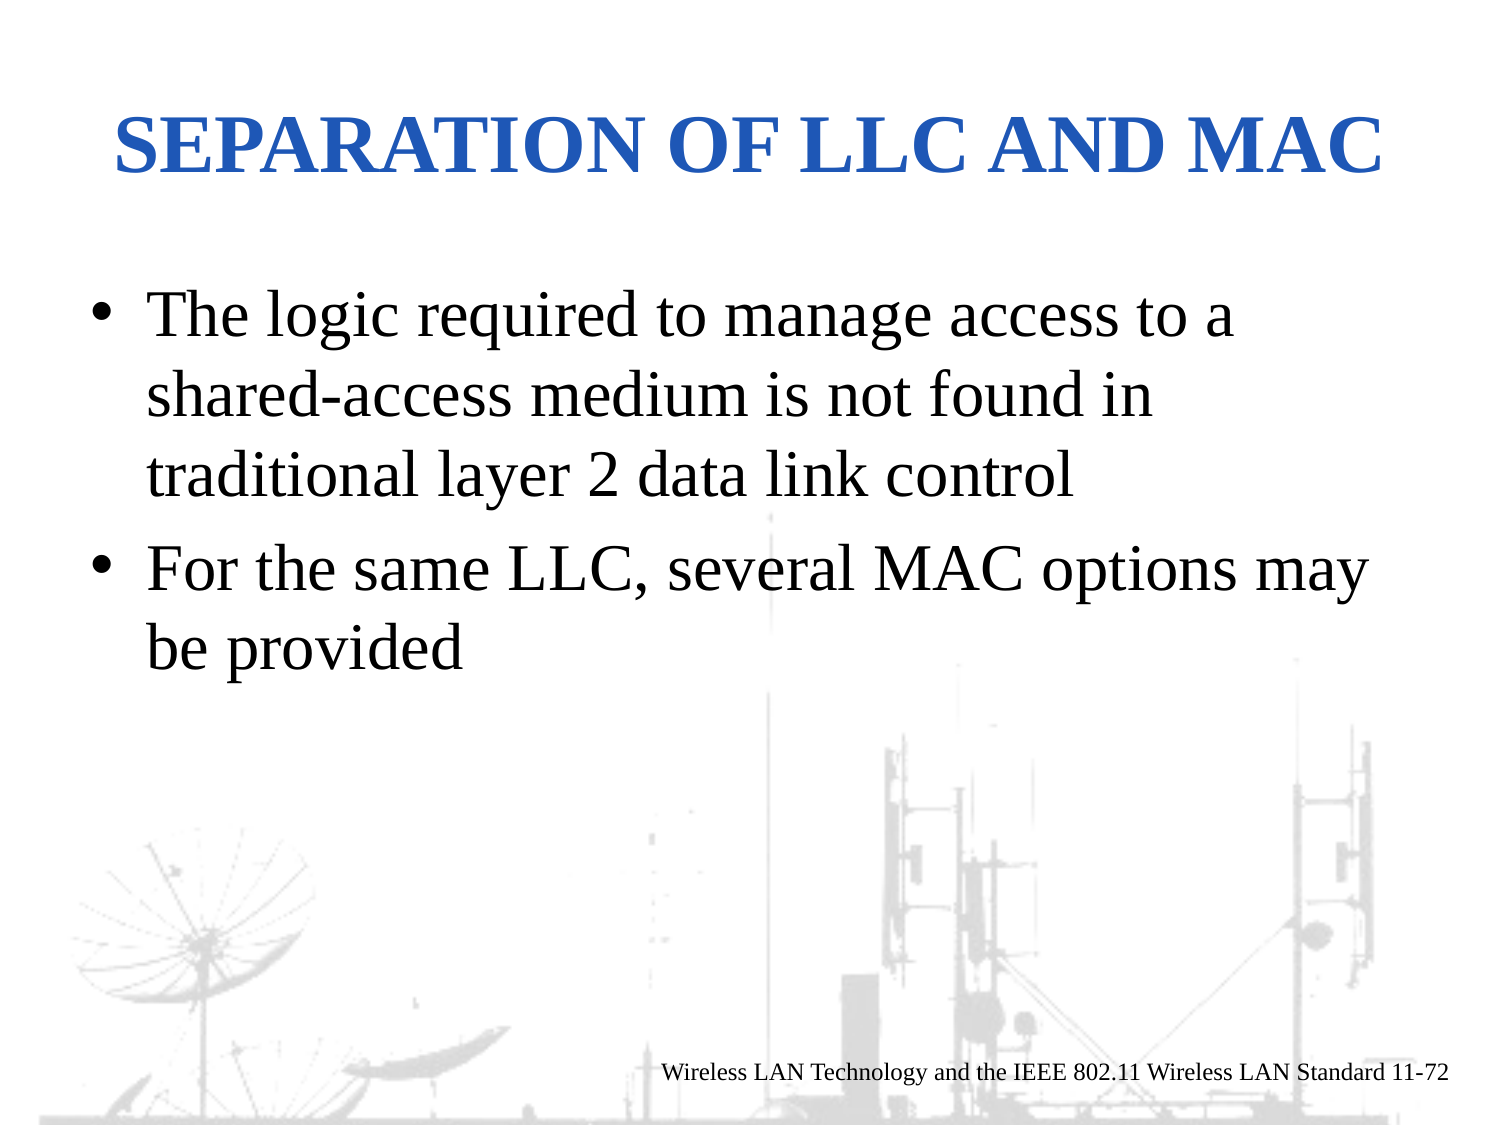

# Separation of LLC and MAC
The logic required to manage access to a shared-access medium is not found in traditional layer 2 data link control
For the same LLC, several MAC options may be provided
Wireless LAN Technology and the IEEE 802.11 Wireless LAN Standard 11-72